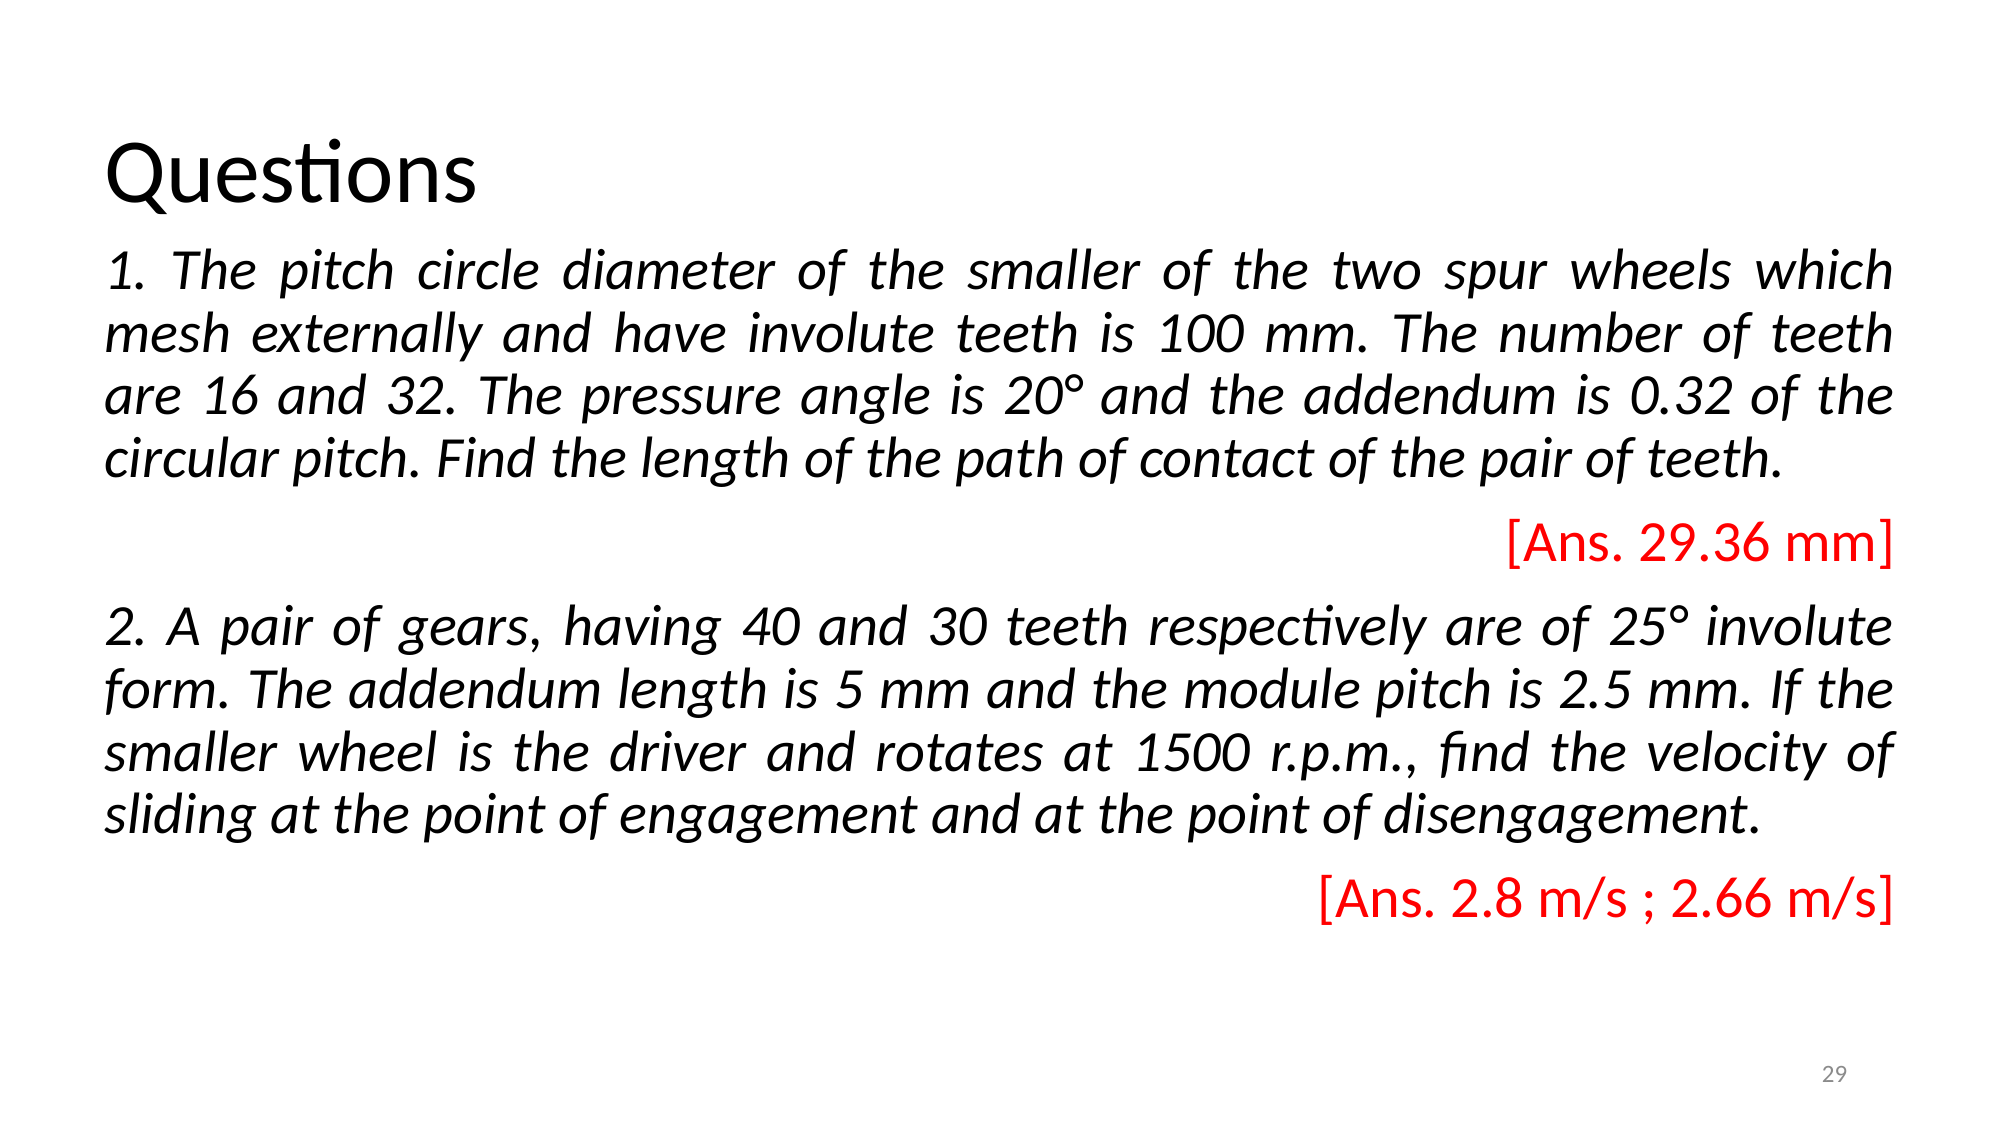

# Questions
1. The pitch circle diameter of the smaller of the two spur wheels which mesh externally and have involute teeth is 100 mm. The number of teeth are 16 and 32. The pressure angle is 20° and the addendum is 0.32 of the circular pitch. Find the length of the path of contact of the pair of teeth.
[Ans. 29.36 mm]
2. A pair of gears, having 40 and 30 teeth respectively are of 25° involute form. The addendum length is 5 mm and the module pitch is 2.5 mm. If the smaller wheel is the driver and rotates at 1500 r.p.m., find the velocity of sliding at the point of engagement and at the point of disengagement.
[Ans. 2.8 m/s ; 2.66 m/s]
29